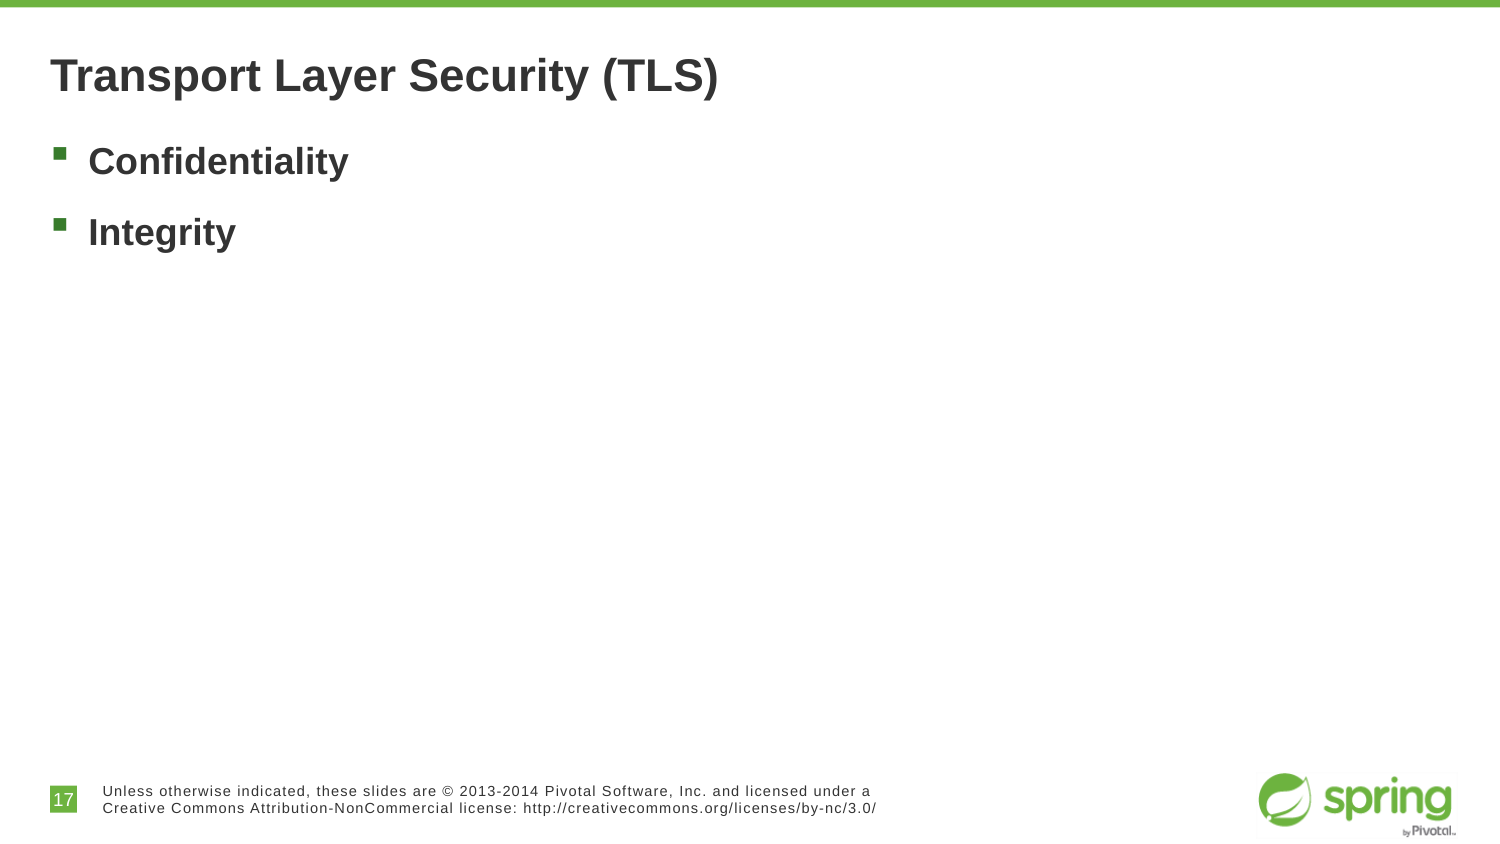

# Transport Layer Security (TLS)
Confidentiality
Integrity